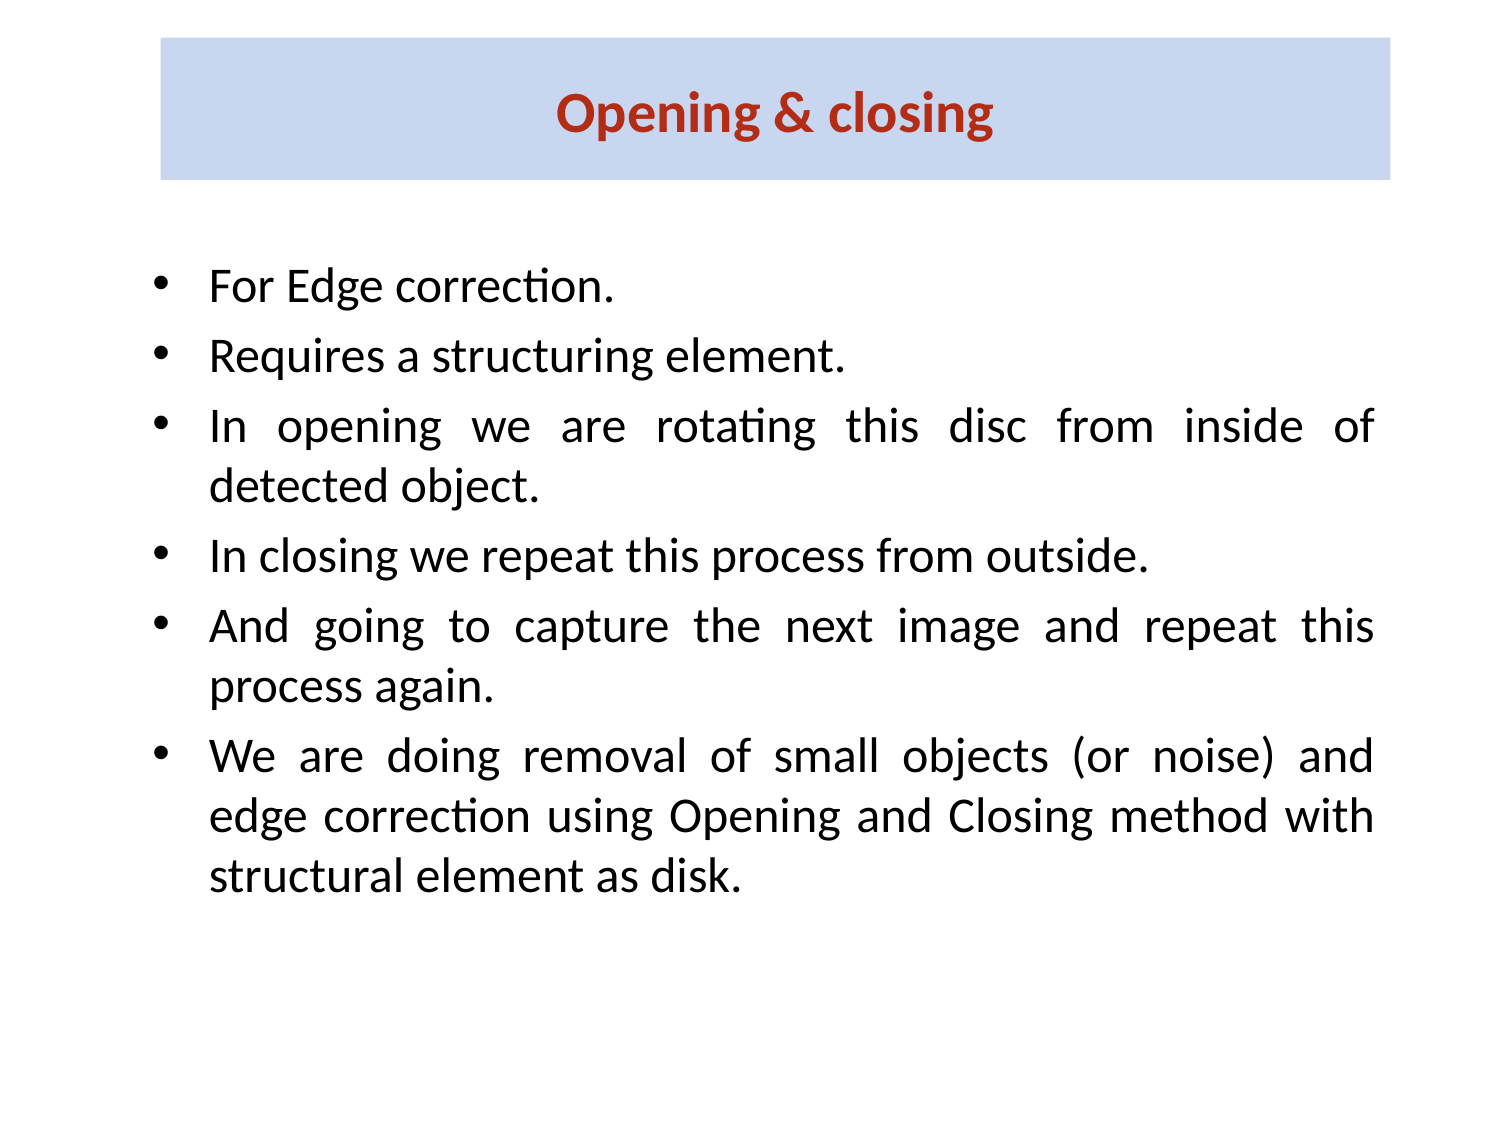

# Opening & closing

For Edge correction.
Requires a structuring element.
In opening we are rotating this disc from inside of detected object.
In closing we repeat this process from outside.
And going to capture the next image and repeat this process again.
We are doing removal of small objects (or noise) and edge correction using Opening and Closing method with structural element as disk.